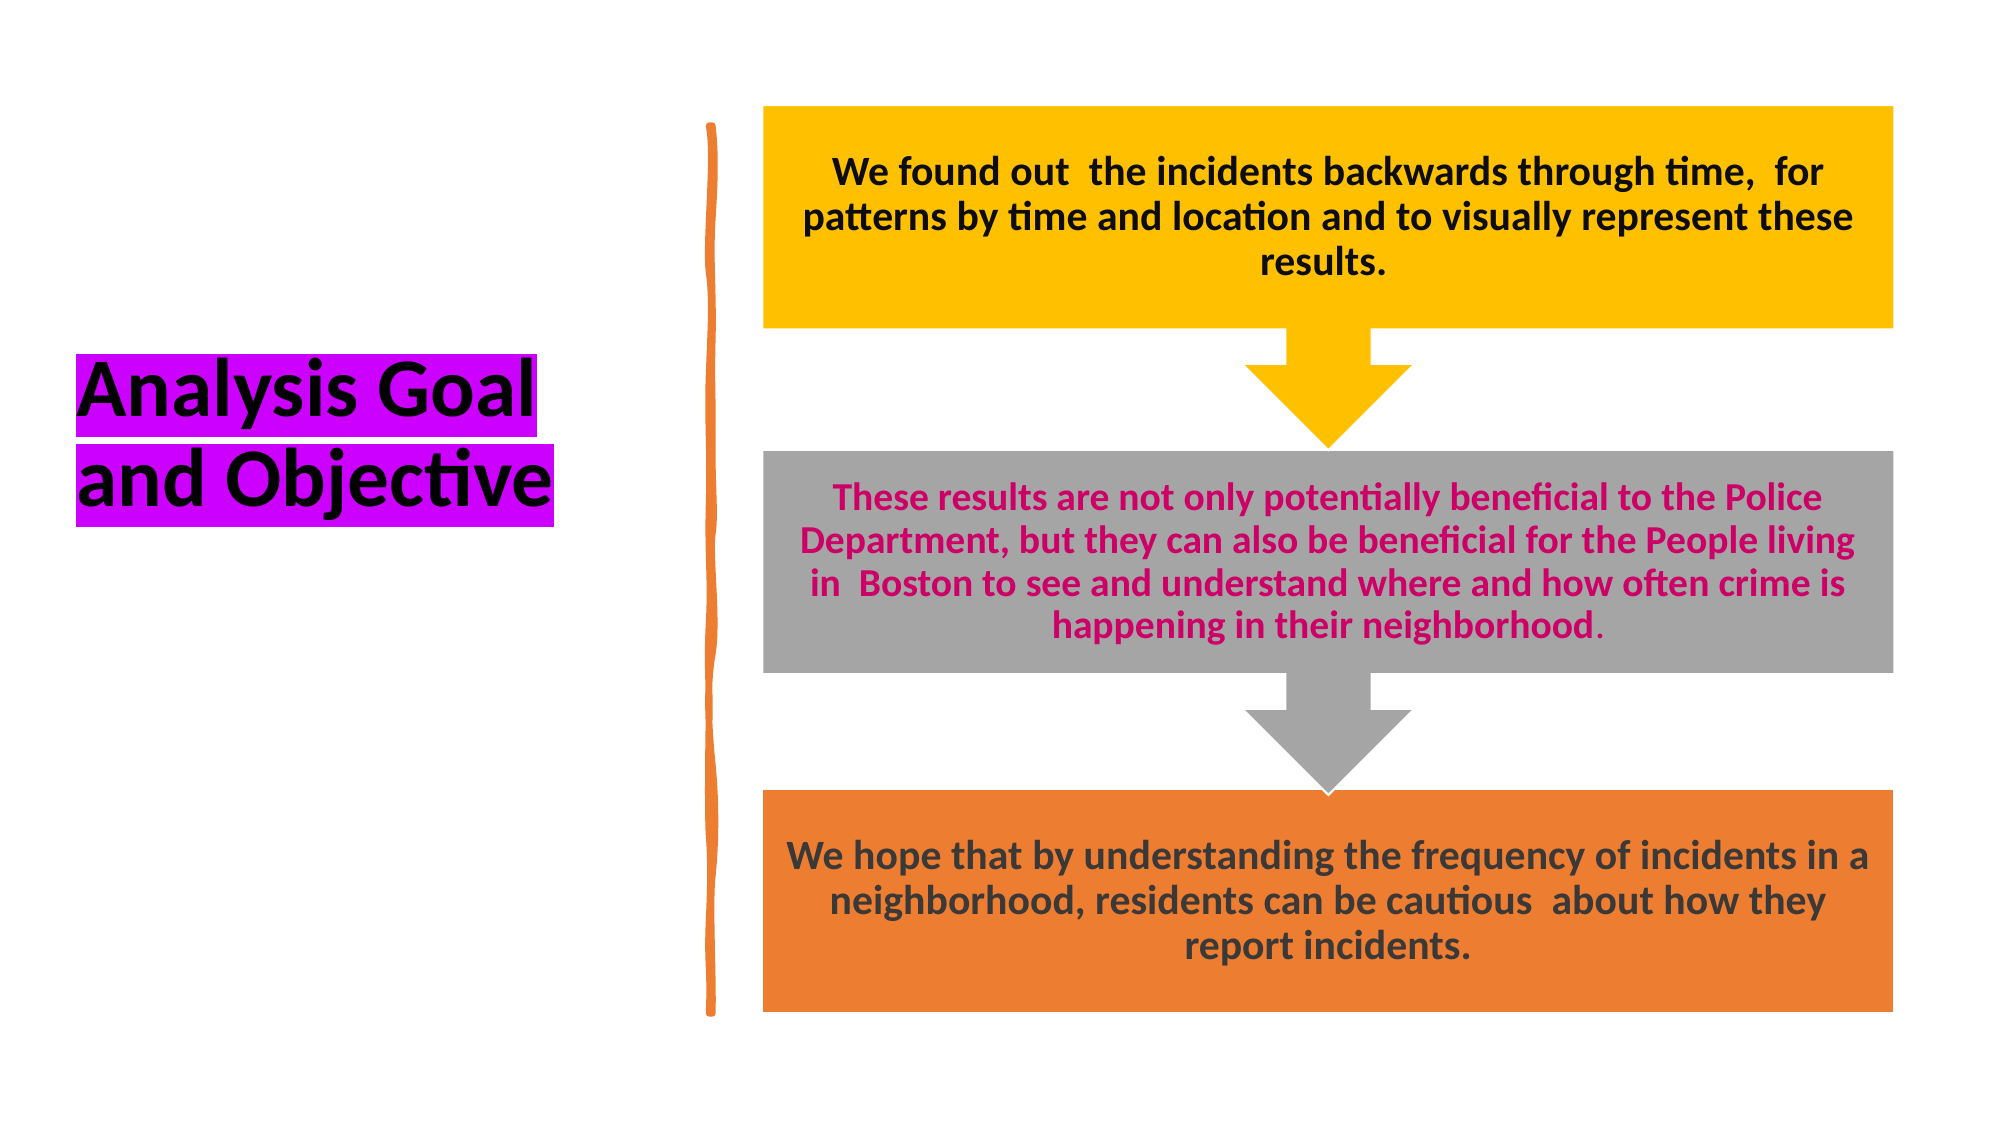

We hope that by understanding the frequency of incidents in a neighborhood, residents can be cautious  about how they report incidents.
These results are not only potentially beneficial to the Police Department, but they can also be beneficial for the People living in  Boston to see and understand where and how often crime is happening in their neighborhood.
We found out  the incidents backwards through time,  for patterns by time and location and to visually represent these results.
# Analysis Goal and Objective